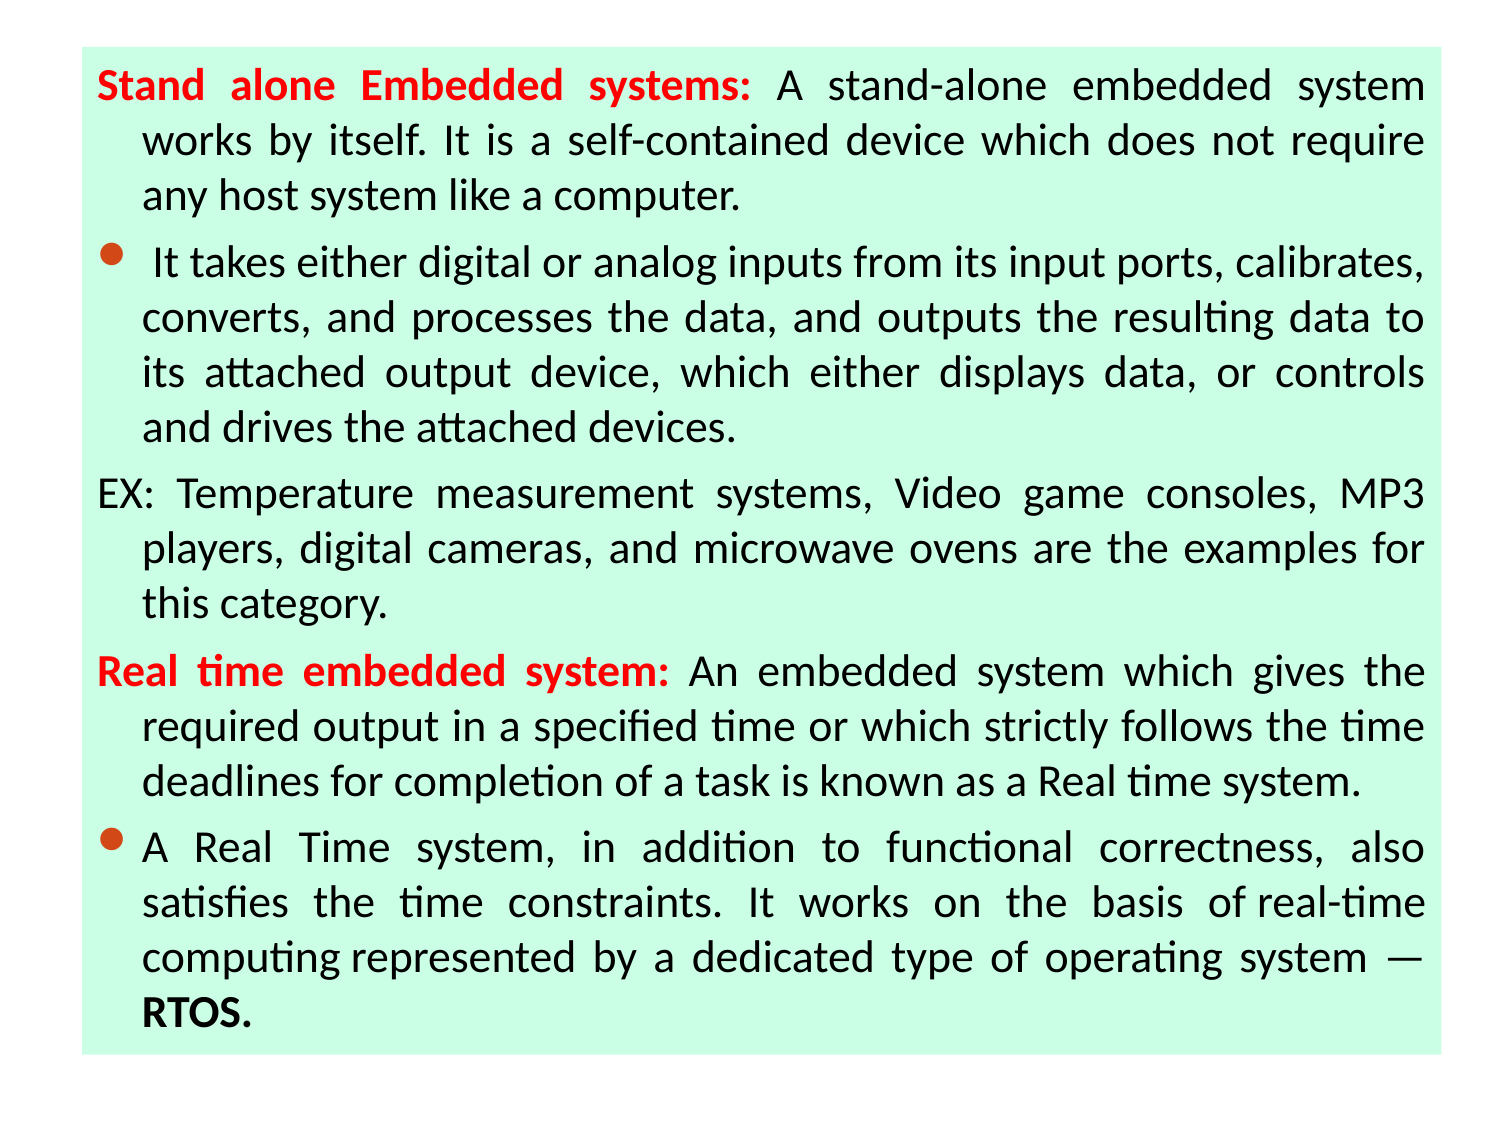

Stand alone Embedded systems: A stand-alone embedded system works by itself. It is a self-contained device which does not require any host system like a computer.
 It takes either digital or analog inputs from its input ports, calibrates, converts, and processes the data, and outputs the resulting data to its attached output device, which either displays data, or controls and drives the attached devices.
EX: Temperature measurement systems, Video game consoles, MP3 players, digital cameras, and microwave ovens are the examples for this category.
Real time embedded system: An embedded system which gives the required output in a specified time or which strictly follows the time deadlines for completion of a task is known as a Real time system.
A Real Time system, in addition to functional correctness, also satisfies the time constraints. It works on the basis of real-time computing represented by a dedicated type of operating system — RTOS.